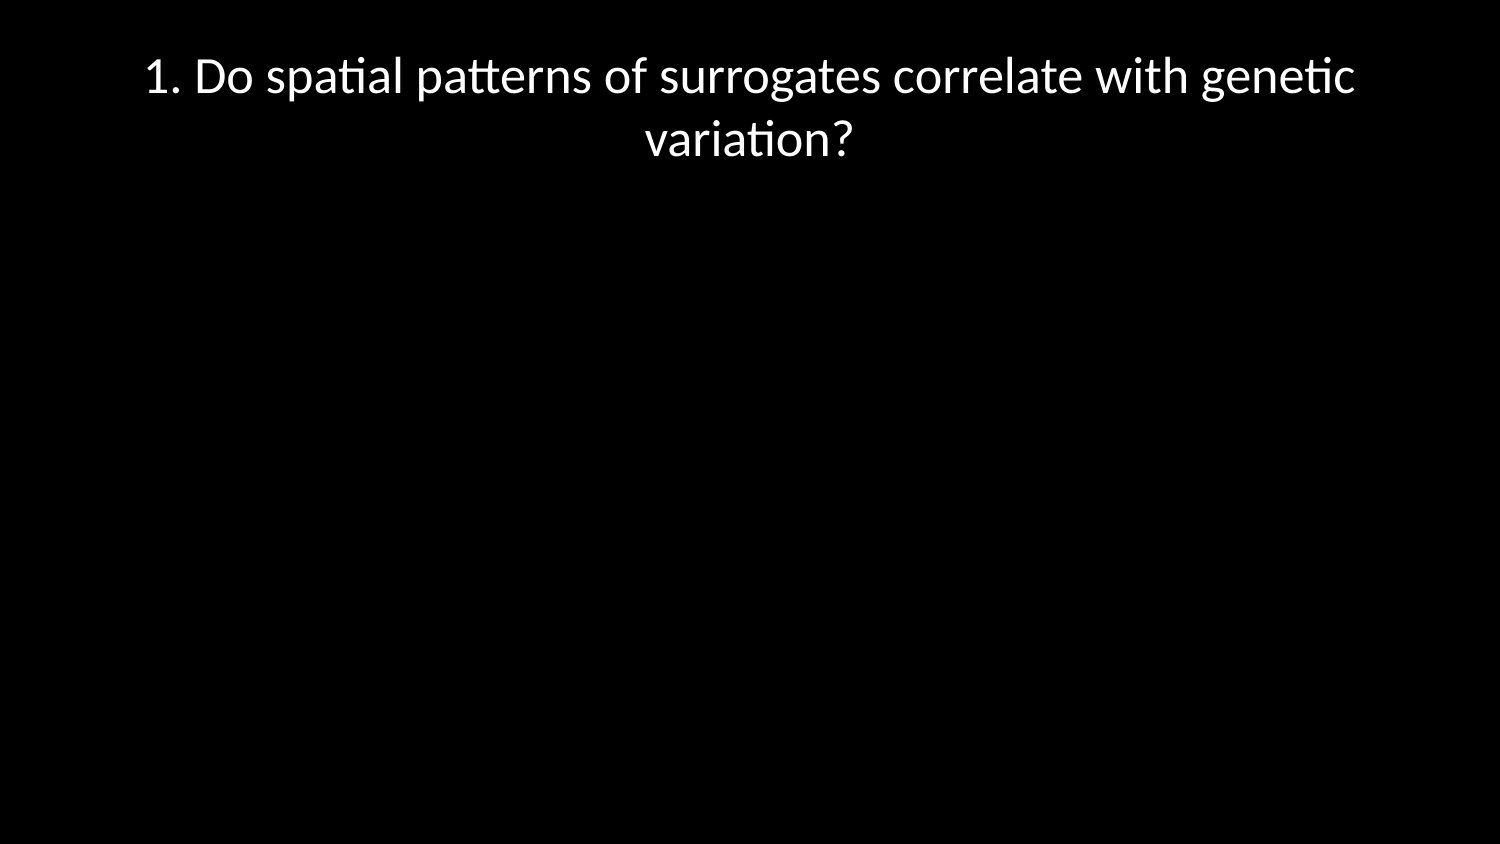

# 1. Do spatial patterns of surrogates correlate with genetic variation?